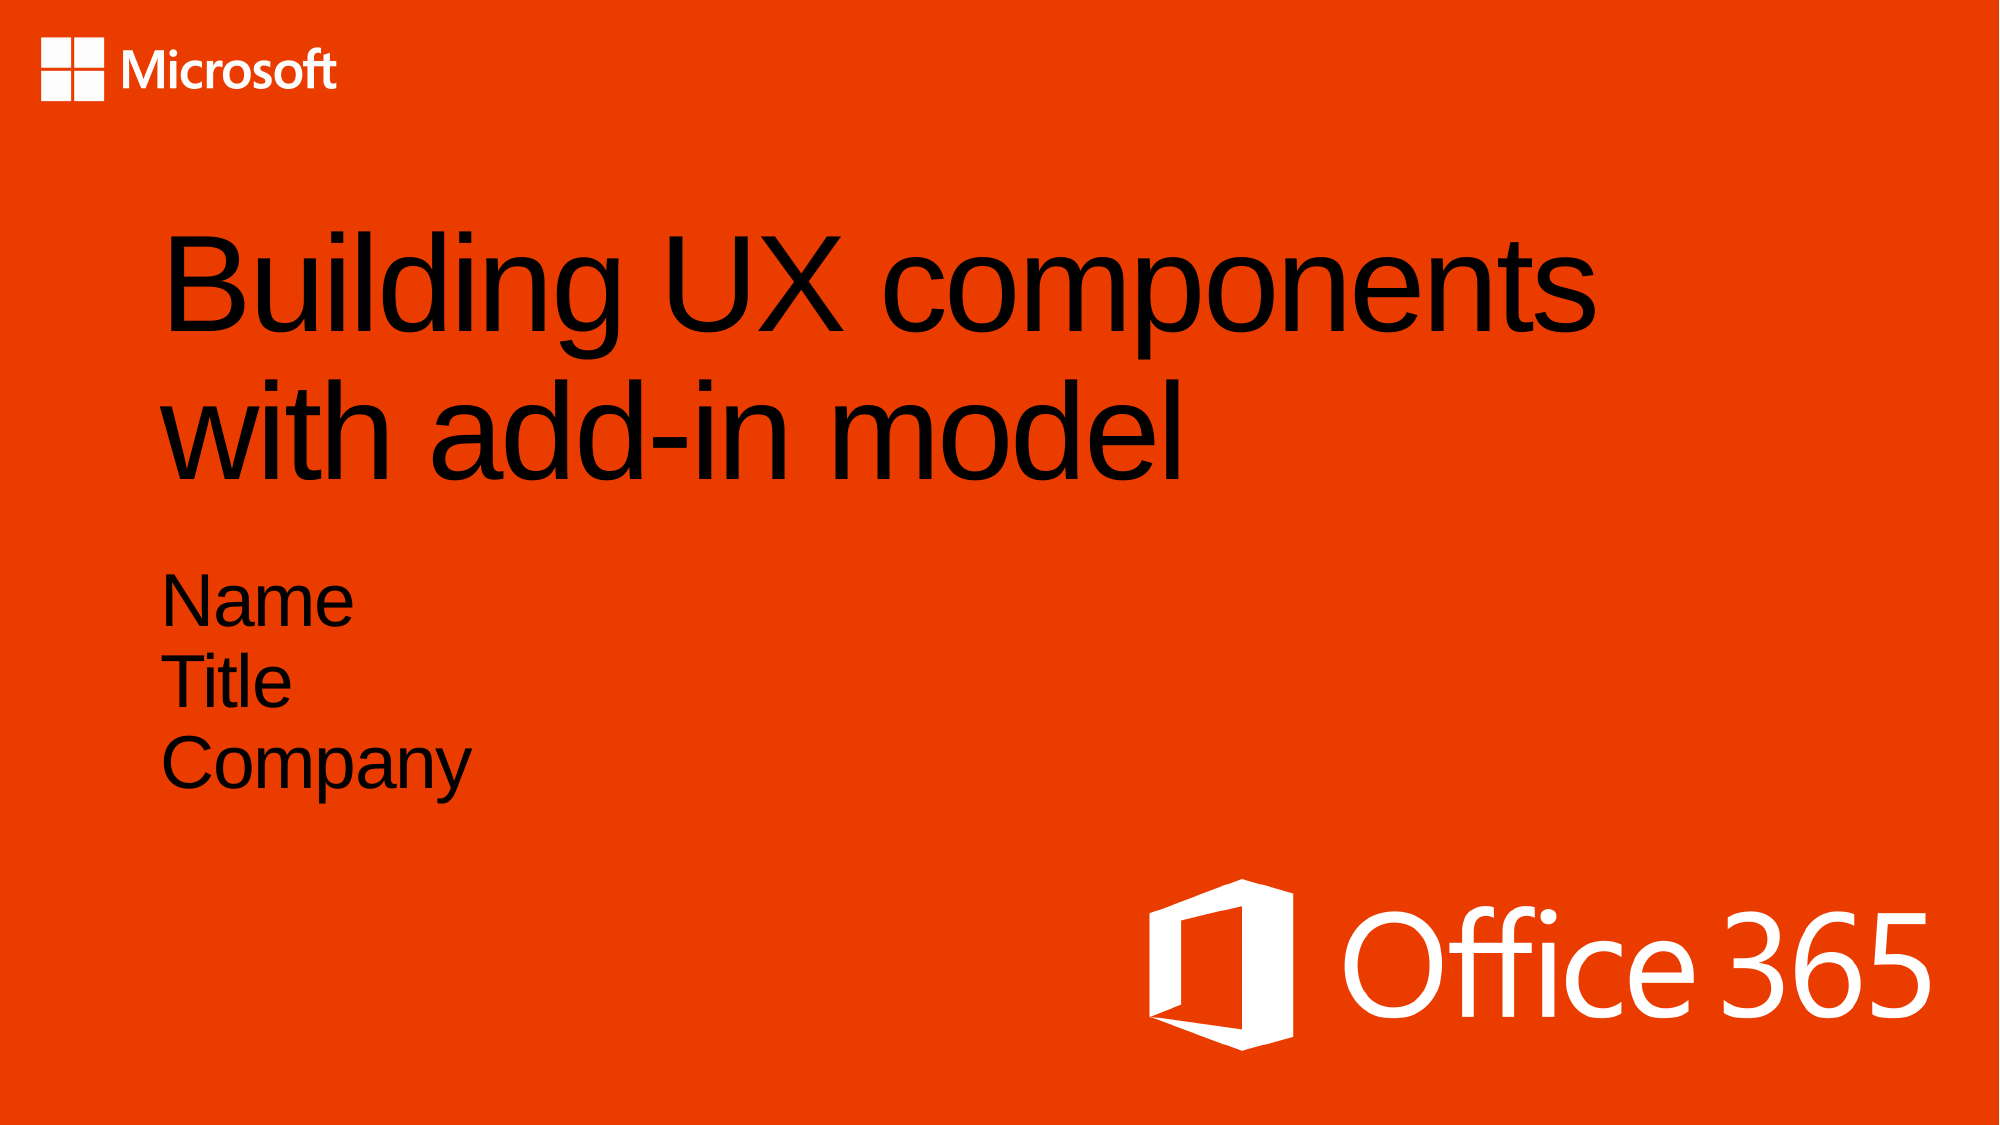

# Building UX components with add-in model
Name
Title
Company